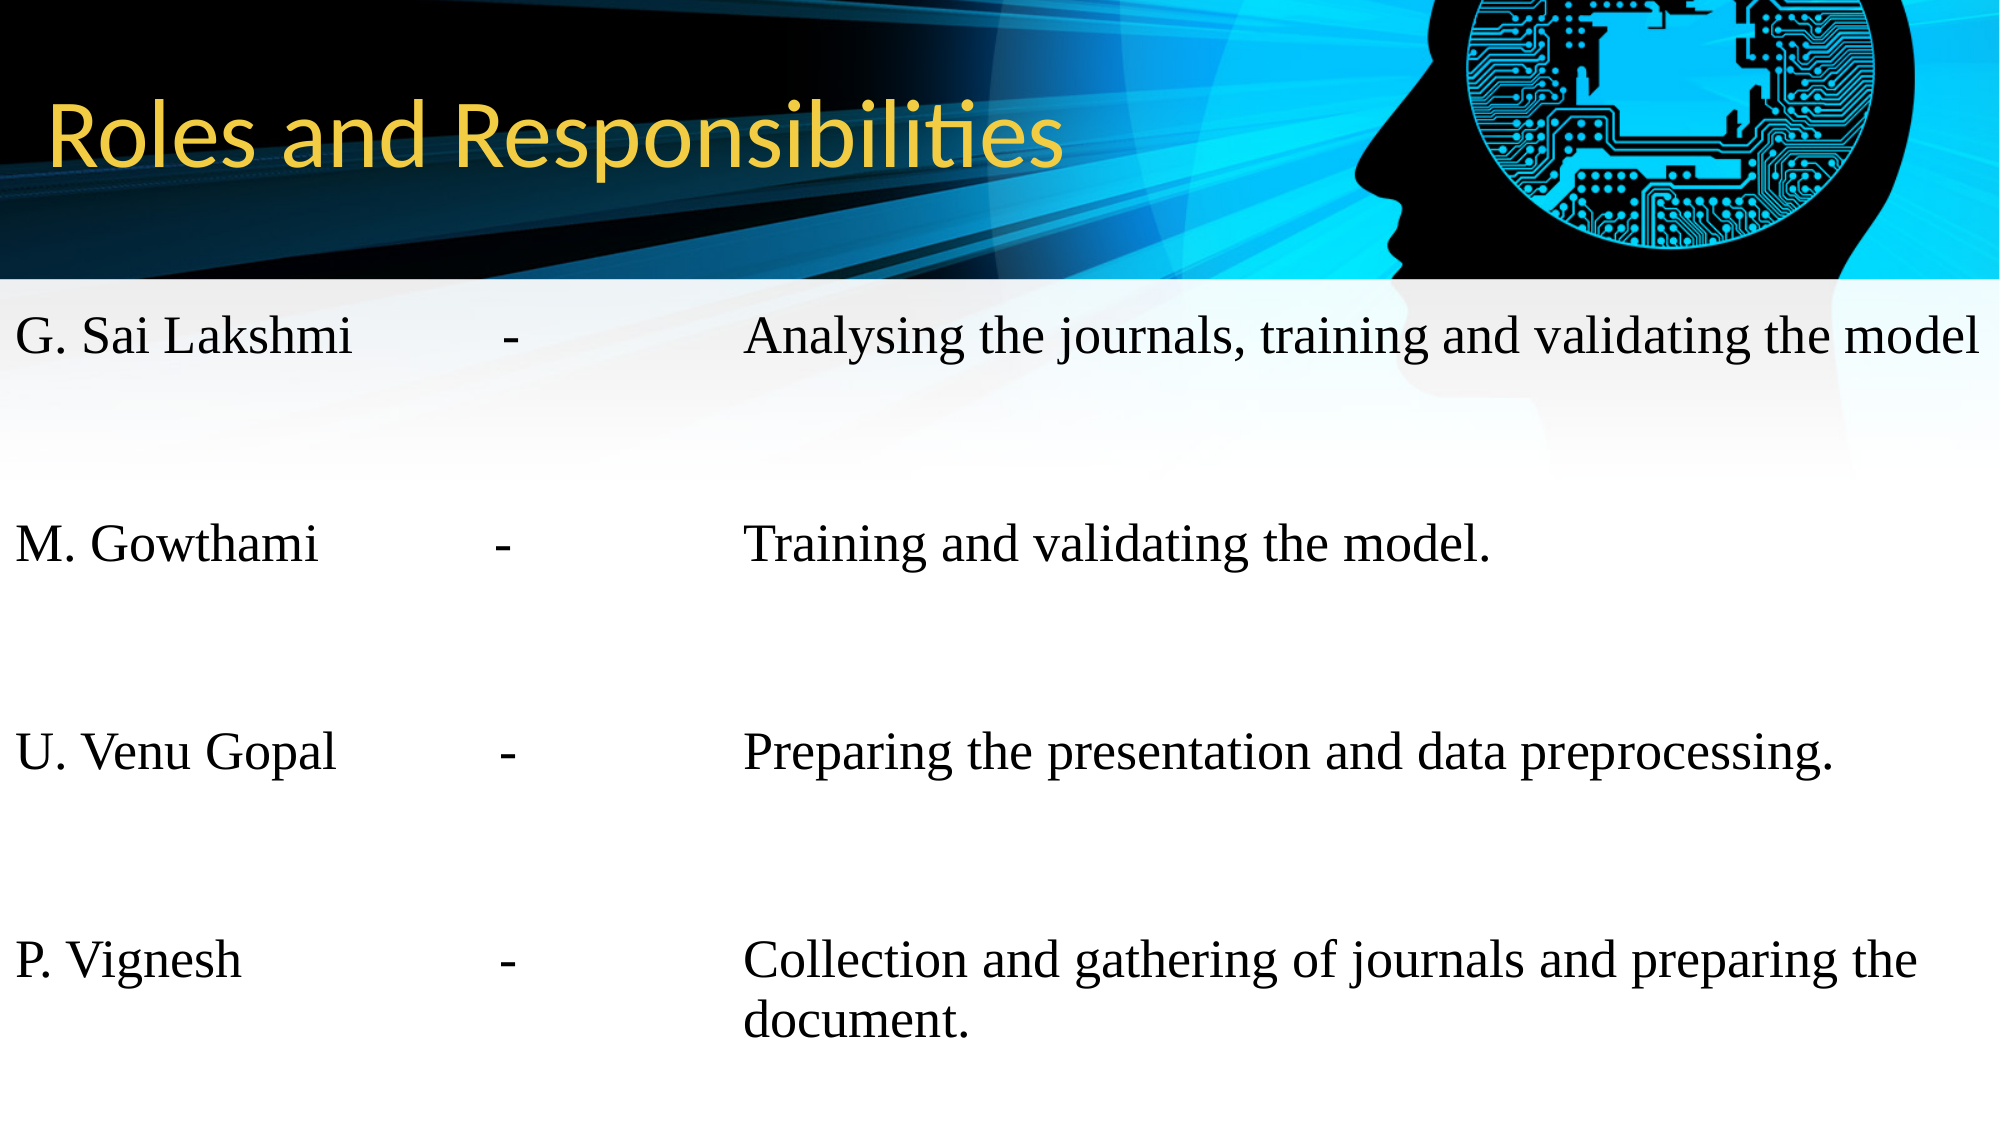

# Roles and Responsibilities

| G. Sai Lakshmi - | Analysing the journals, training and validating the model |
| --- | --- |
| M. Gowthami - | Training and validating the model. |
| U. Venu Gopal - | Preparing the presentation and data preprocessing. |
| P. Vignesh - | Collection and gathering of journals and preparing the document. |